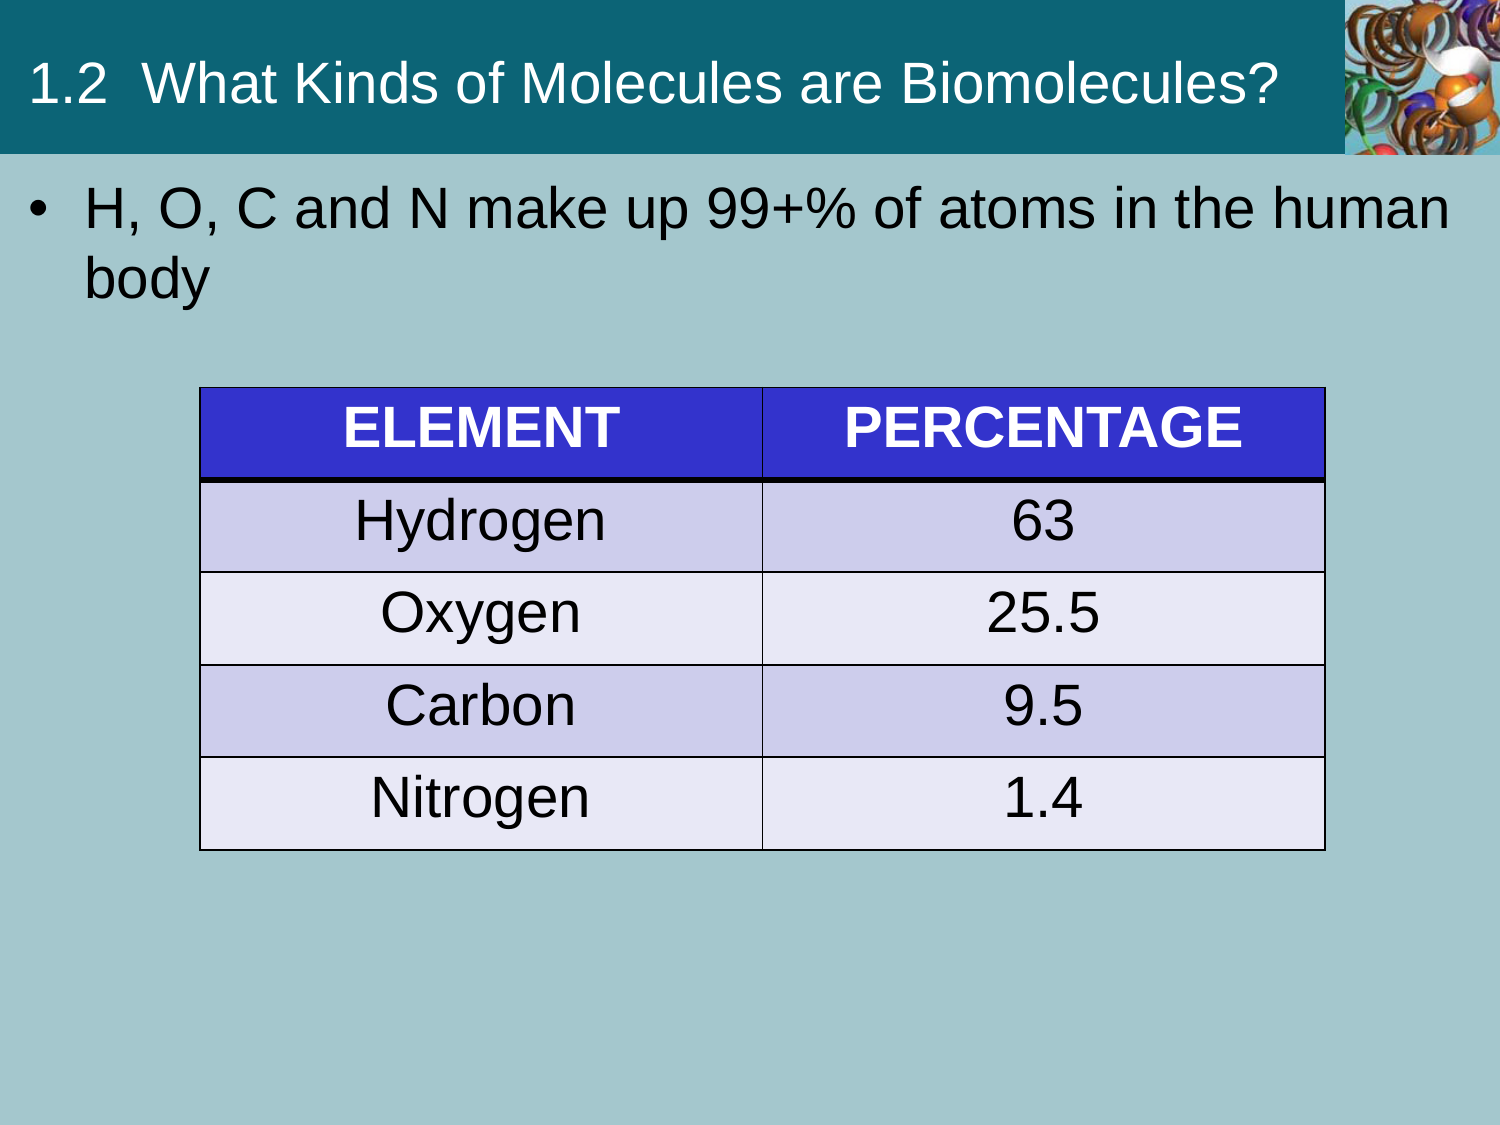

# 1.2  What Kinds of Molecules are Biomolecules?
H, O, C and N make up 99+% of atoms in the human body

| ELEMENT | PERCENTAGE |
| --- | --- |
| Hydrogen | 63 |
| Oxygen | 25.5 |
| Carbon | 9.5 |
| Nitrogen | 1.4 |